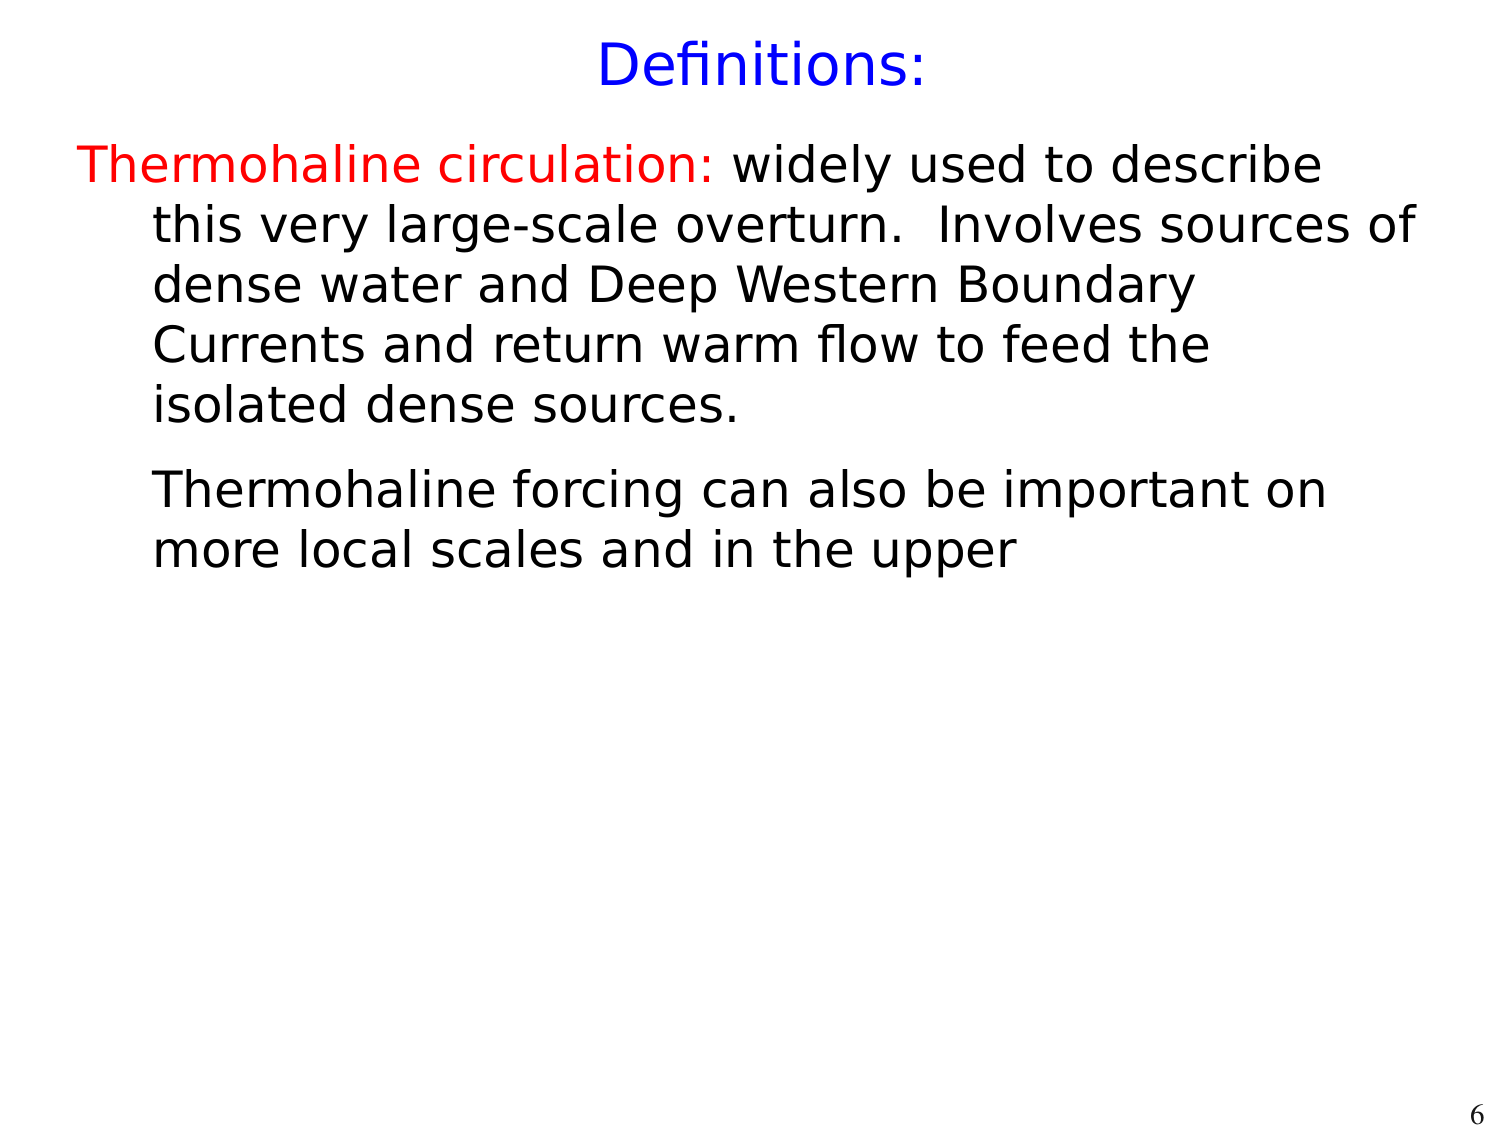

# Definitions:
Thermohaline circulation: widely used to describe this very large-scale overturn.  Involves sources of dense water and Deep Western Boundary Currents and return warm flow to feed the isolated dense sources.
	Thermohaline forcing can also be important on more local scales and in the upper
6